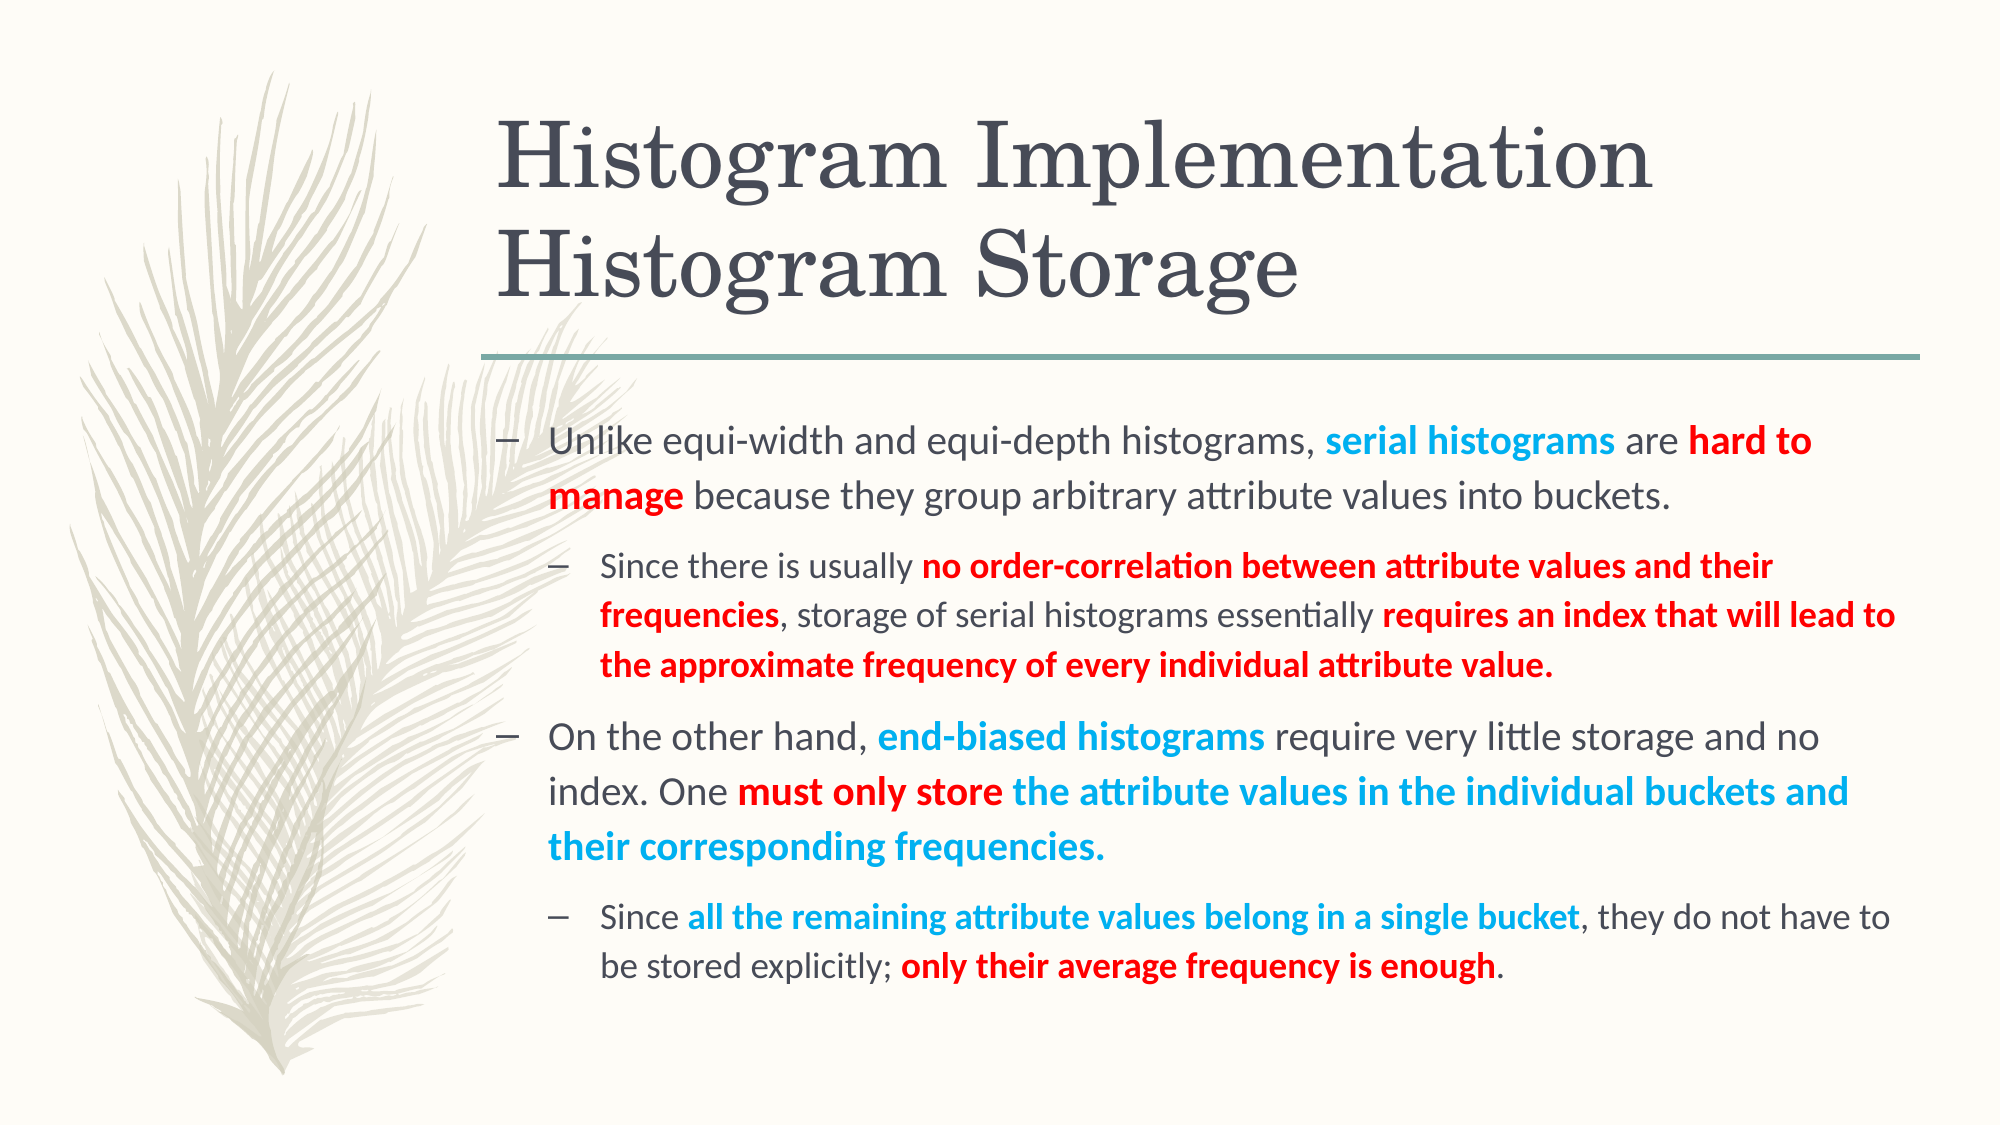

# Histogram Implementation Histogram Storage
Unlike equi-width and equi-depth histograms, serial histograms are hard to manage because they group arbitrary attribute values into buckets.
Since there is usually no order-correlation between attribute values and their frequencies, storage of serial histograms essentially requires an index that will lead to the approximate frequency of every individual attribute value.
On the other hand, end-biased histograms require very little storage and no index. One must only store the attribute values in the individual buckets and their corresponding frequencies.
Since all the remaining attribute values belong in a single bucket, they do not have to be stored explicitly; only their average frequency is enough.